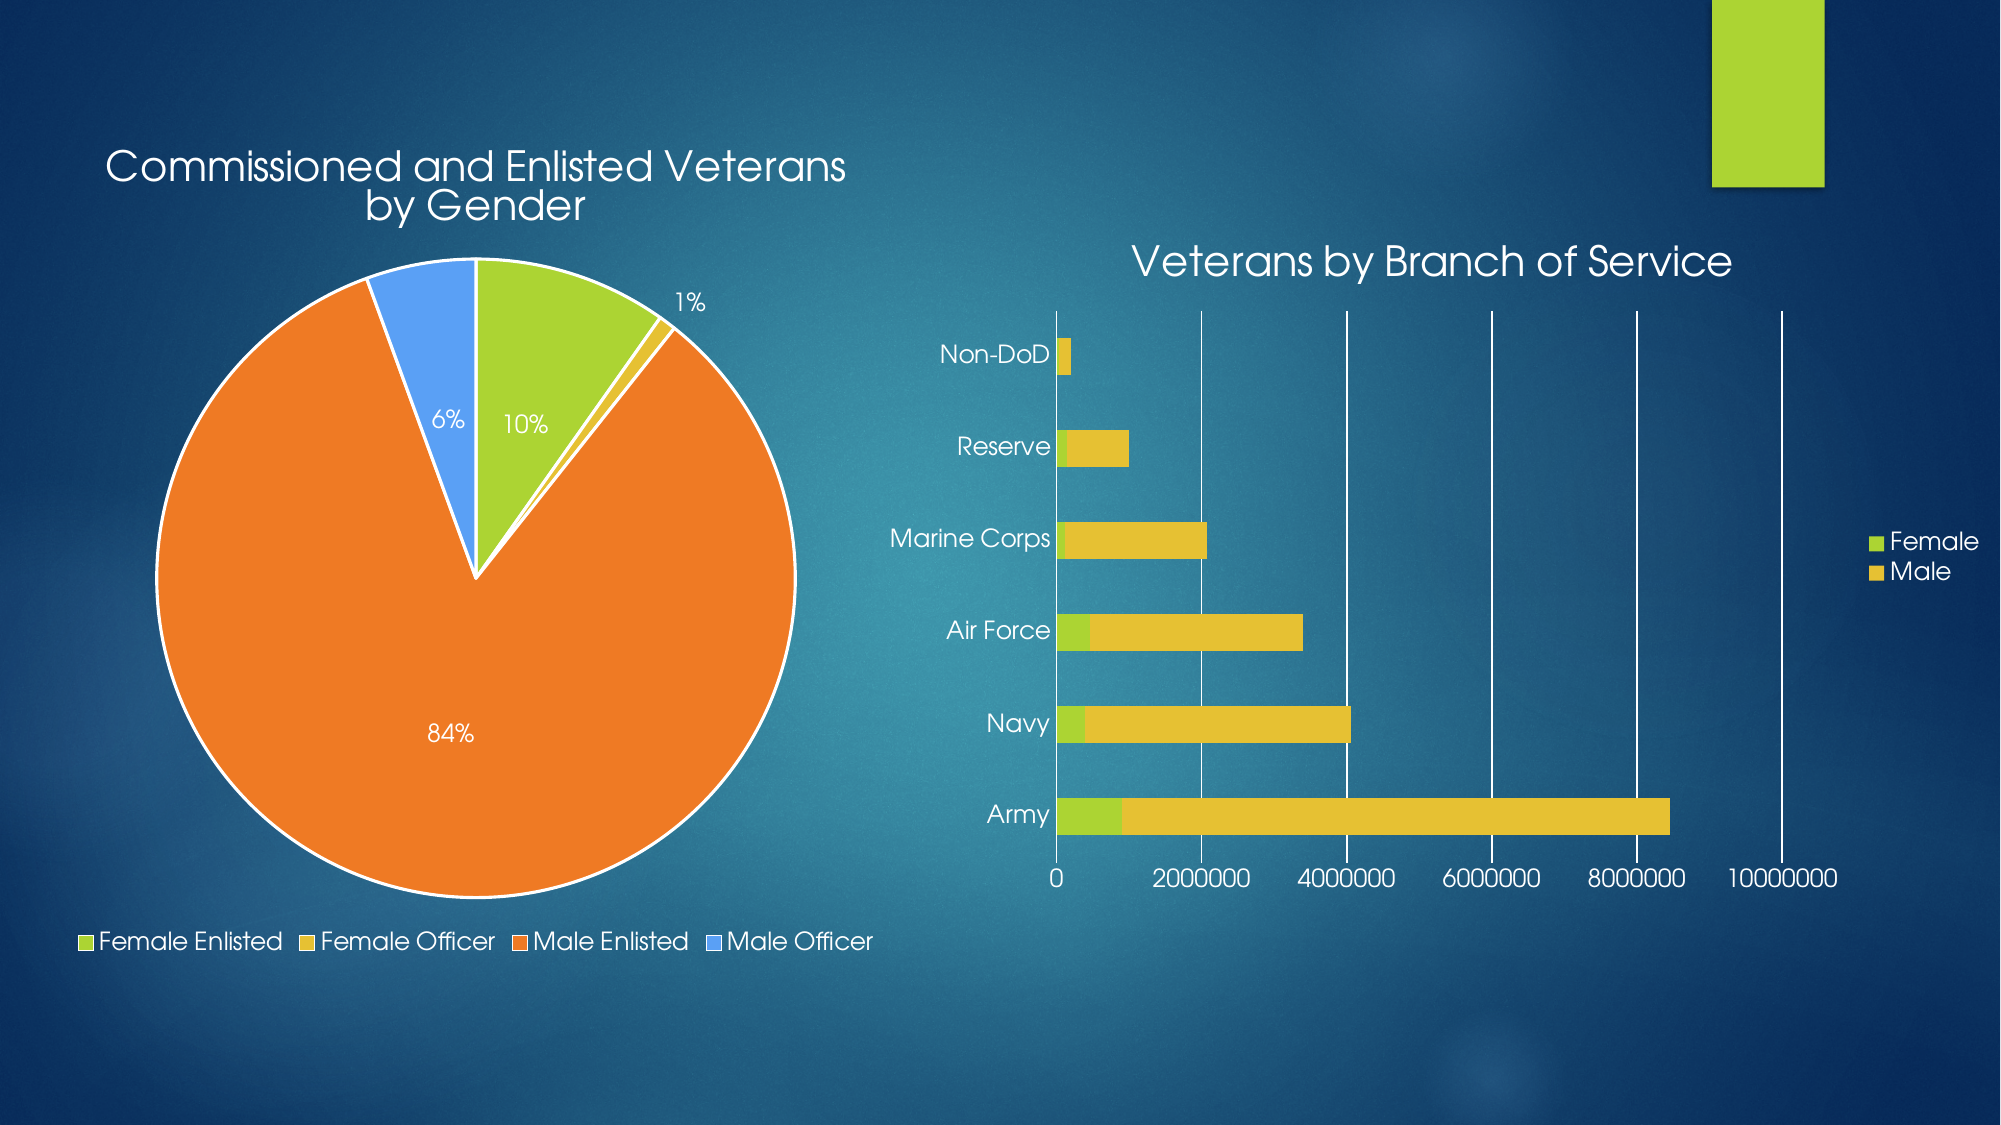

### Chart: Commissioned and Enlisted Veterans by Gender

| Category | Veterans |
|---|---|
| Enlisted | 1877465.0 |
| Officer | 167918.0 |
| Enlisted | 16050873.0 |
| Officer | 1066258.0 |

### Chart: Veterans by Branch of Service

| Category | Female | Male |
|---|---|---|
| Army | 897703.0 | 7559509.0 |
| Navy | 397185.0 | 3654895.0 |
| Air Force | 458214.0 | 2938138.0 |
| Marine Corps | 117401.0 | 1956196.0 |
| Reserve | 147705.0 | 844230.0 |
| Non-DoD | 27176.0 | 164164.0 |